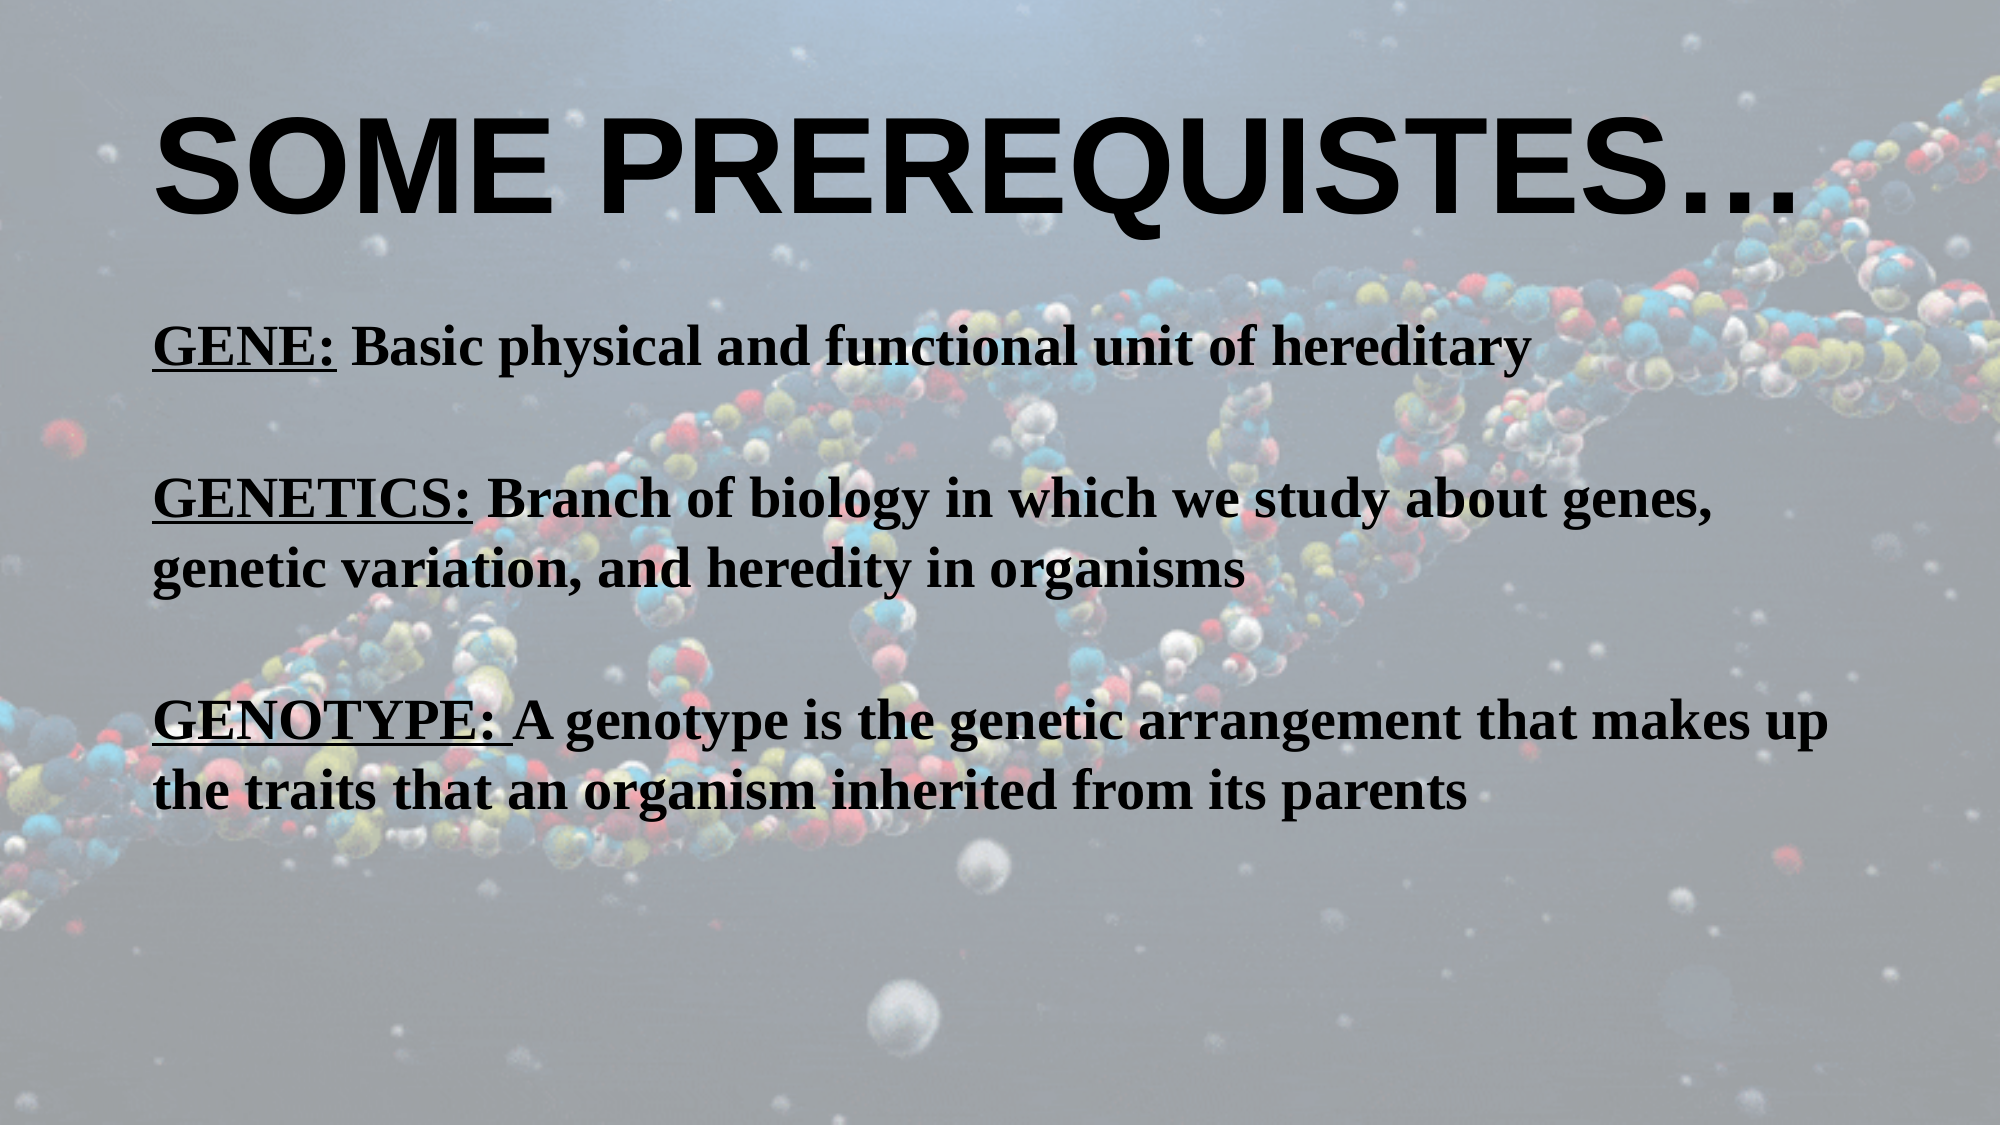

# SOME PREREQUISTES…
GENE: Basic physical and functional unit of hereditary

GENETICS: Branch of biology in which we study about genes, genetic variation, and heredity in organisms

GENOTYPE: A genotype is the genetic arrangement that makes up the traits that an organism inherited from its parents